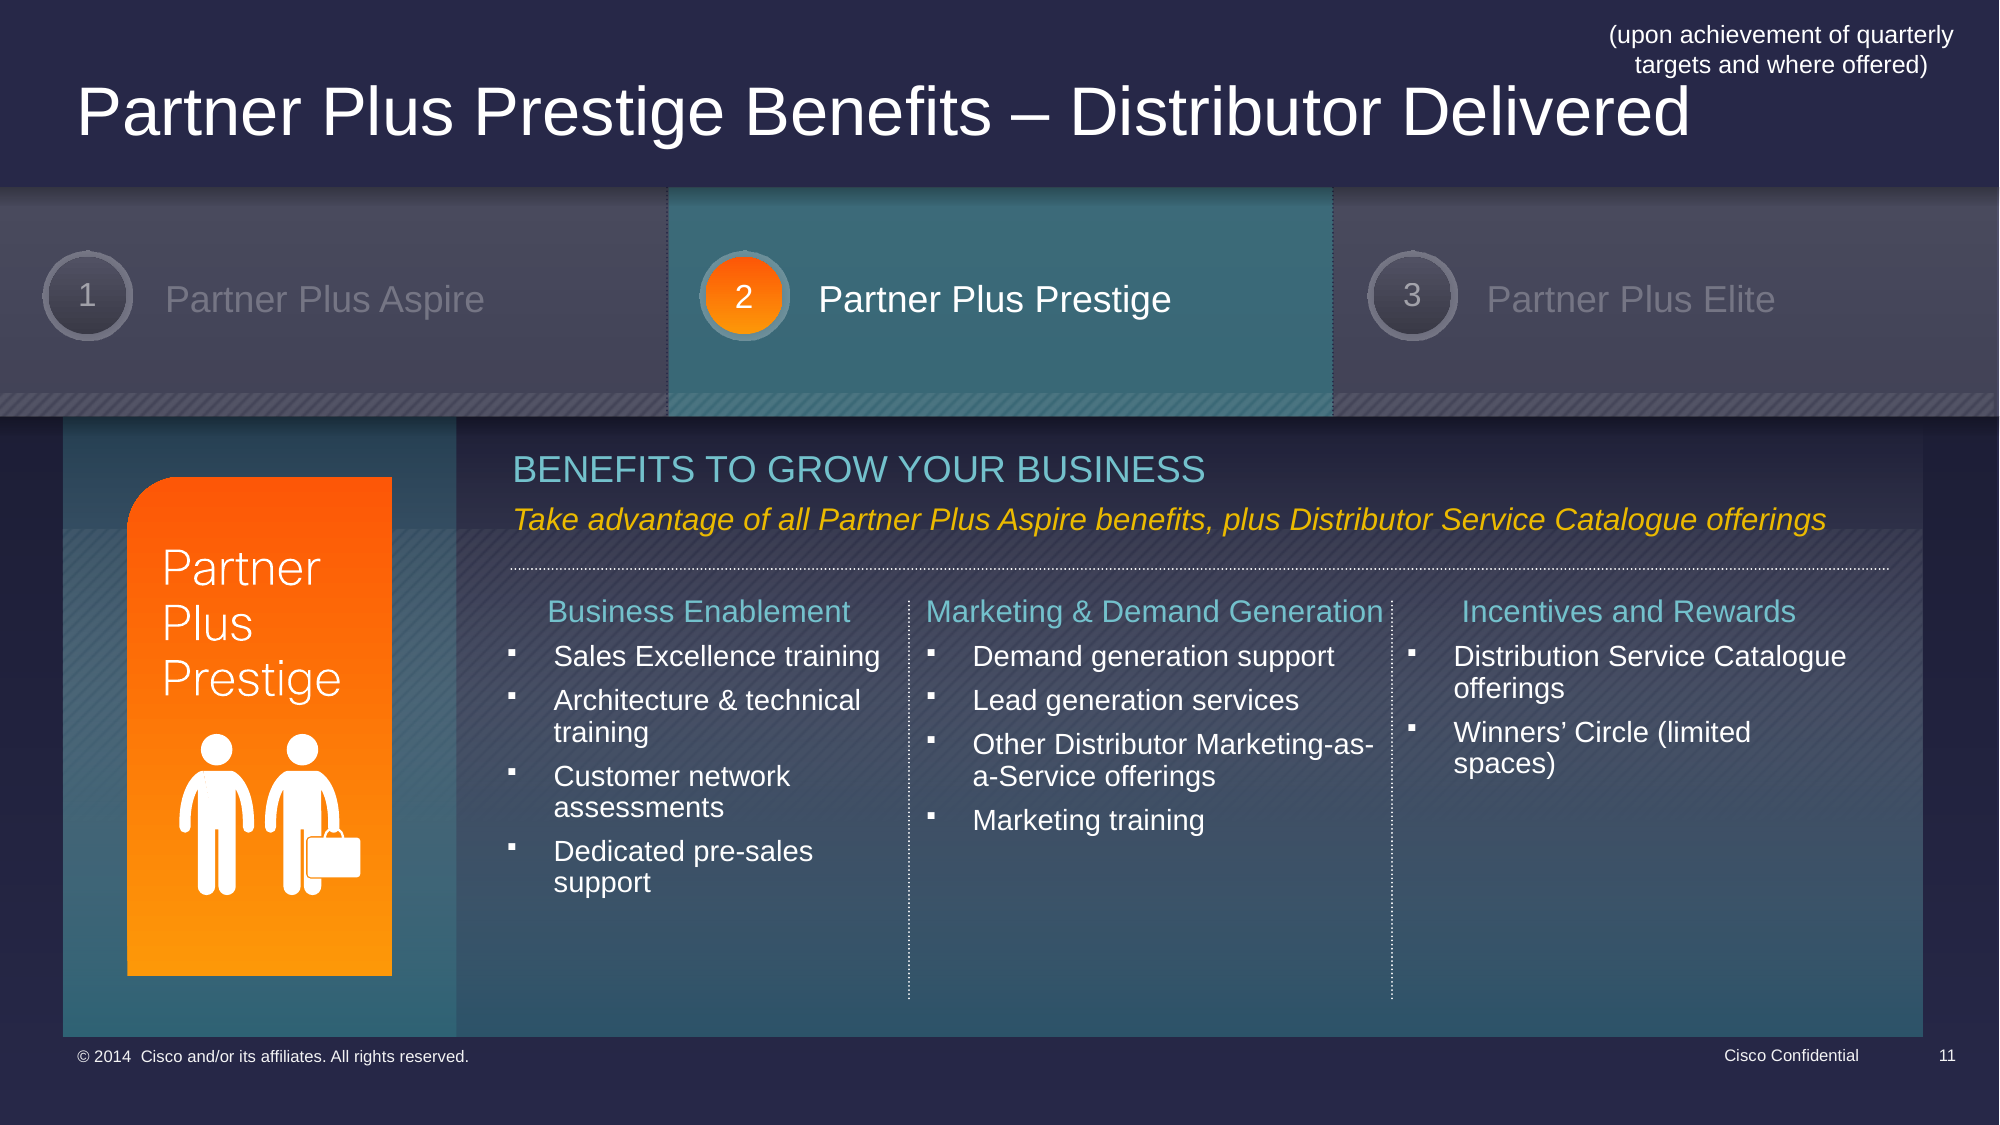

(upon achievement of quarterly targets and where offered)
# Partner Plus Prestige Benefits – Distributor Delivered

Partner Plus Aspire
Partner Plus Prestige
Partner Plus Elite

1

2

3

BENEFITS TO GROW YOUR BUSINESS
Take advantage of all Partner Plus Aspire benefits, plus Distributor Service Catalogue offerings
Business Enablement
Sales Excellence training
Architecture & technical training
Customer network assessments
Dedicated pre-sales support
Marketing & Demand Generation
Demand generation support
Lead generation services
Other Distributor Marketing-as-a-Service offerings
Marketing training
Incentives and Rewards
Distribution Service Catalogue offerings
Winners’ Circle (limited spaces)